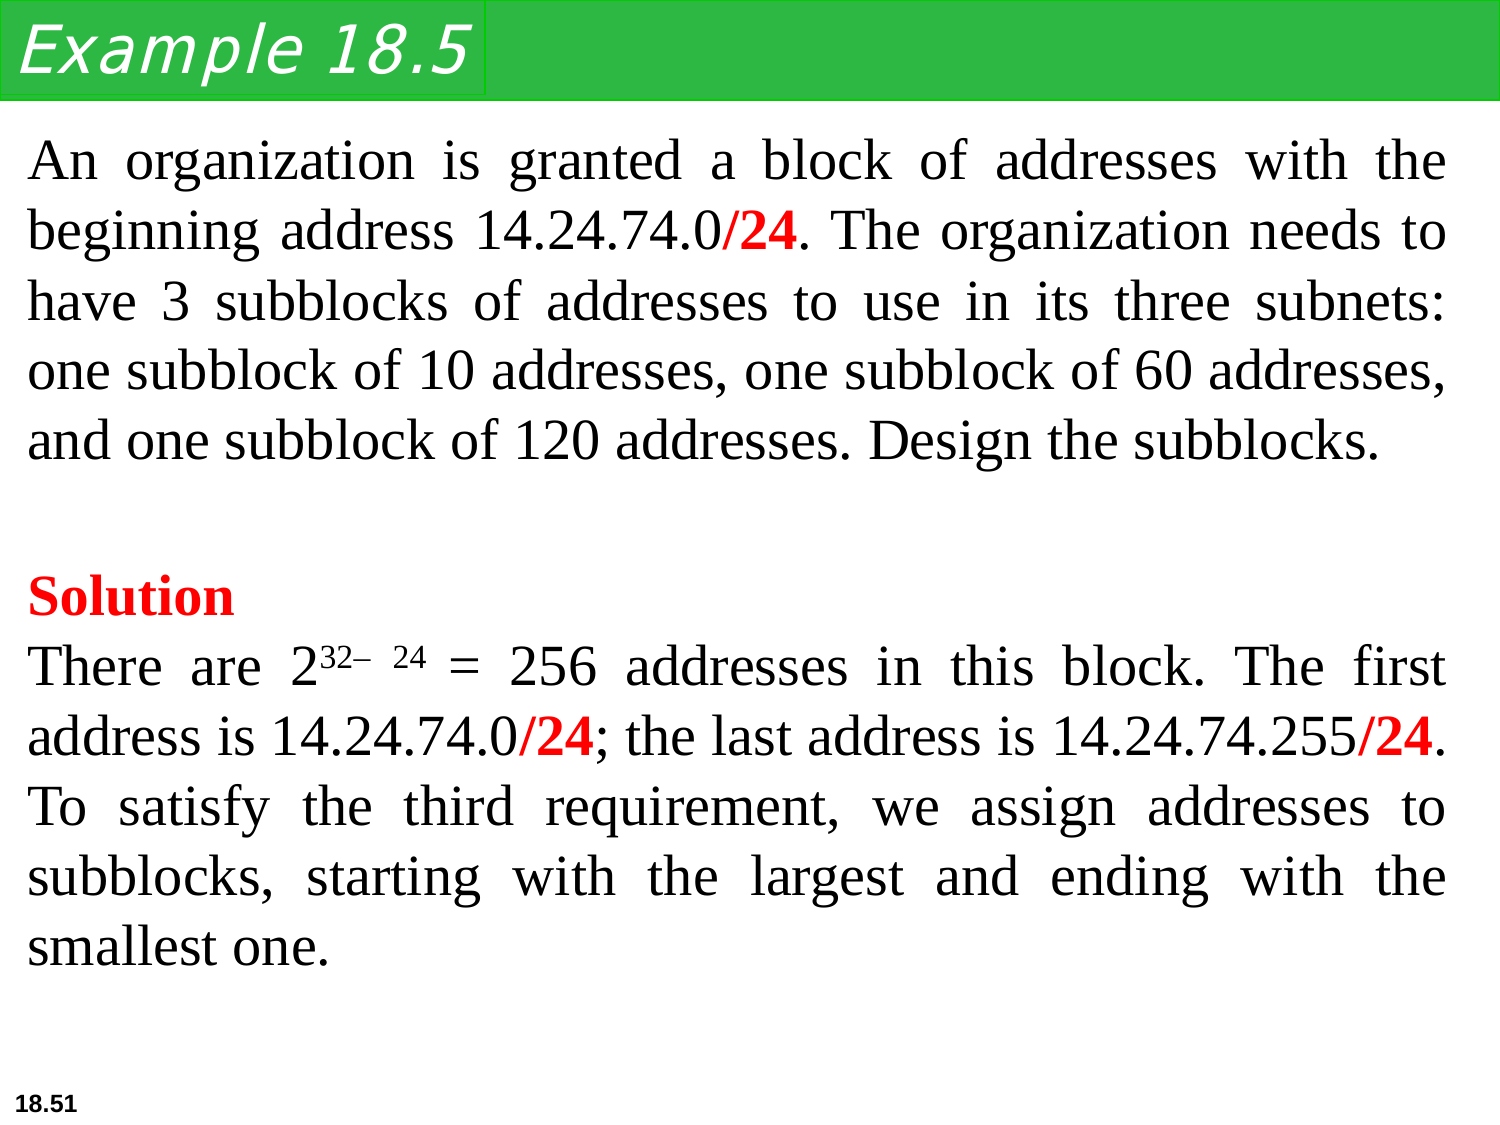

Example 18.5
An organization is granted a block of addresses with the beginning address 14.24.74.0/24. The organization needs to have 3 subblocks of addresses to use in its three subnets: one subblock of 10 addresses, one subblock of 60 addresses, and one subblock of 120 addresses. Design the subblocks.
Solution
There are 232– 24 = 256 addresses in this block. The first address is 14.24.74.0/24; the last address is 14.24.74.255/24. To satisfy the third requirement, we assign addresses to subblocks, starting with the largest and ending with the smallest one.
18.51